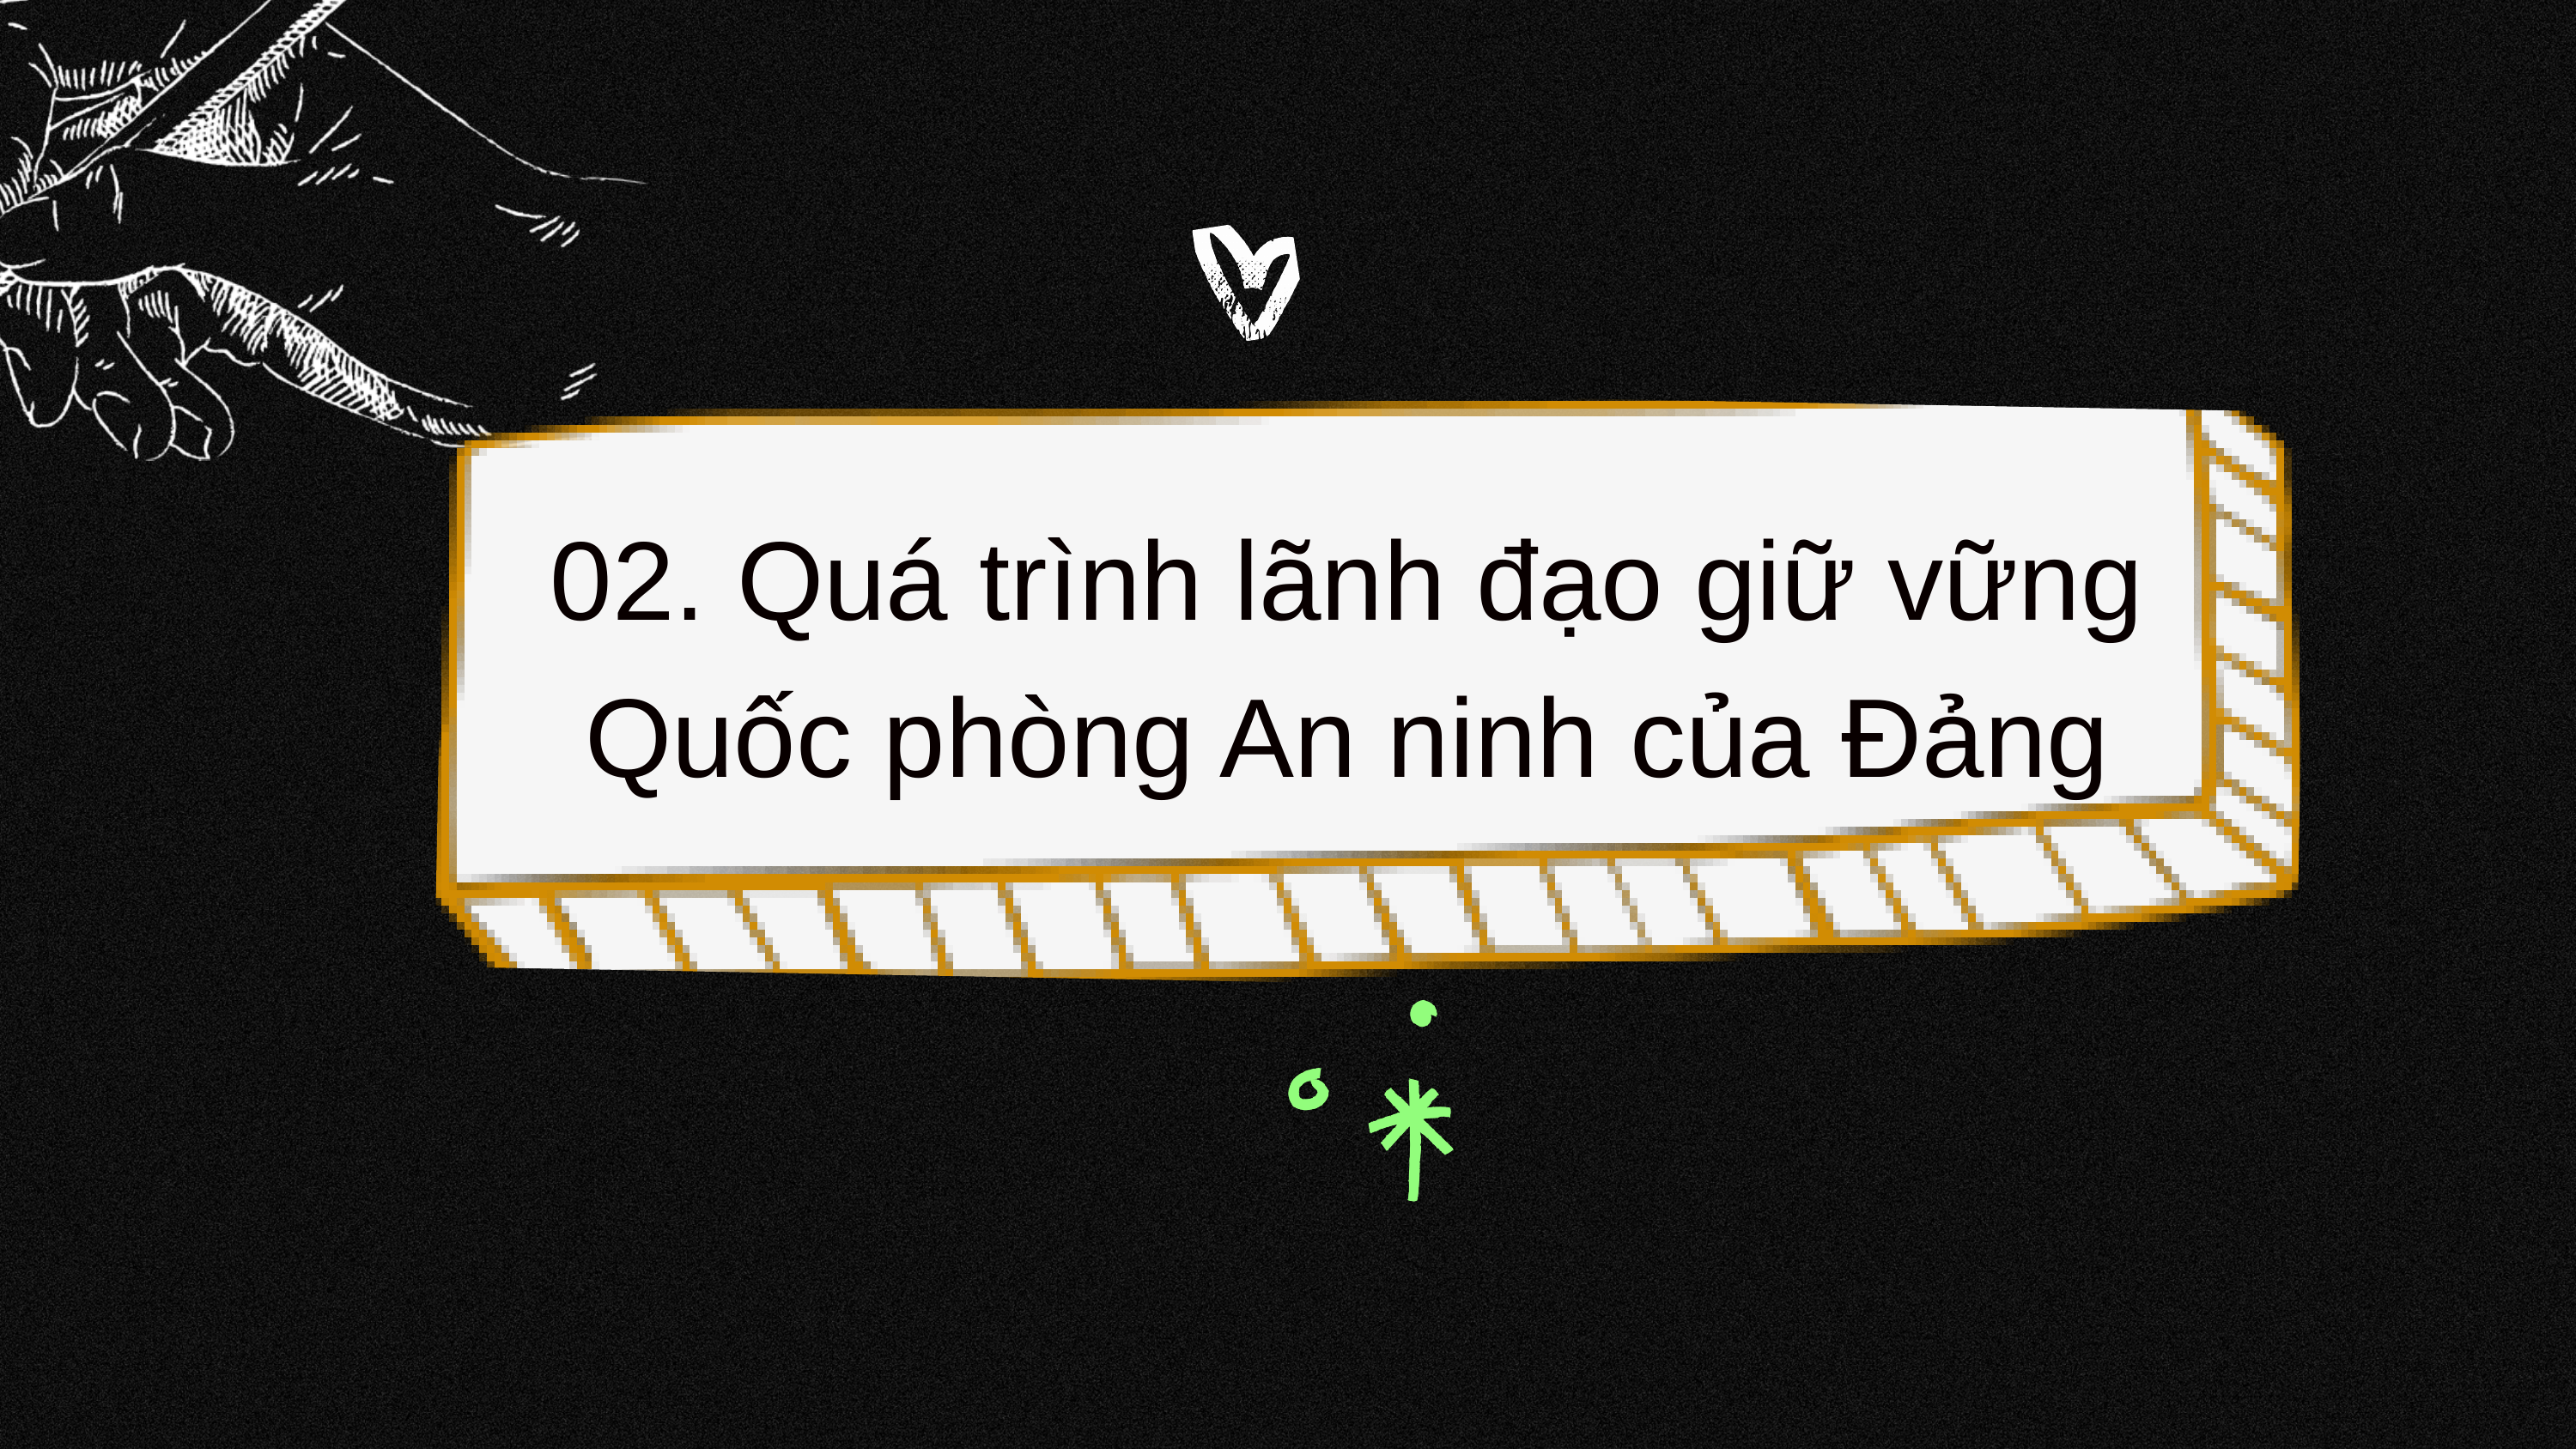

02. Quá trình lãnh đạo giữ vững Quốc phòng An ninh của Đảng

02.Nội dung chiến lược